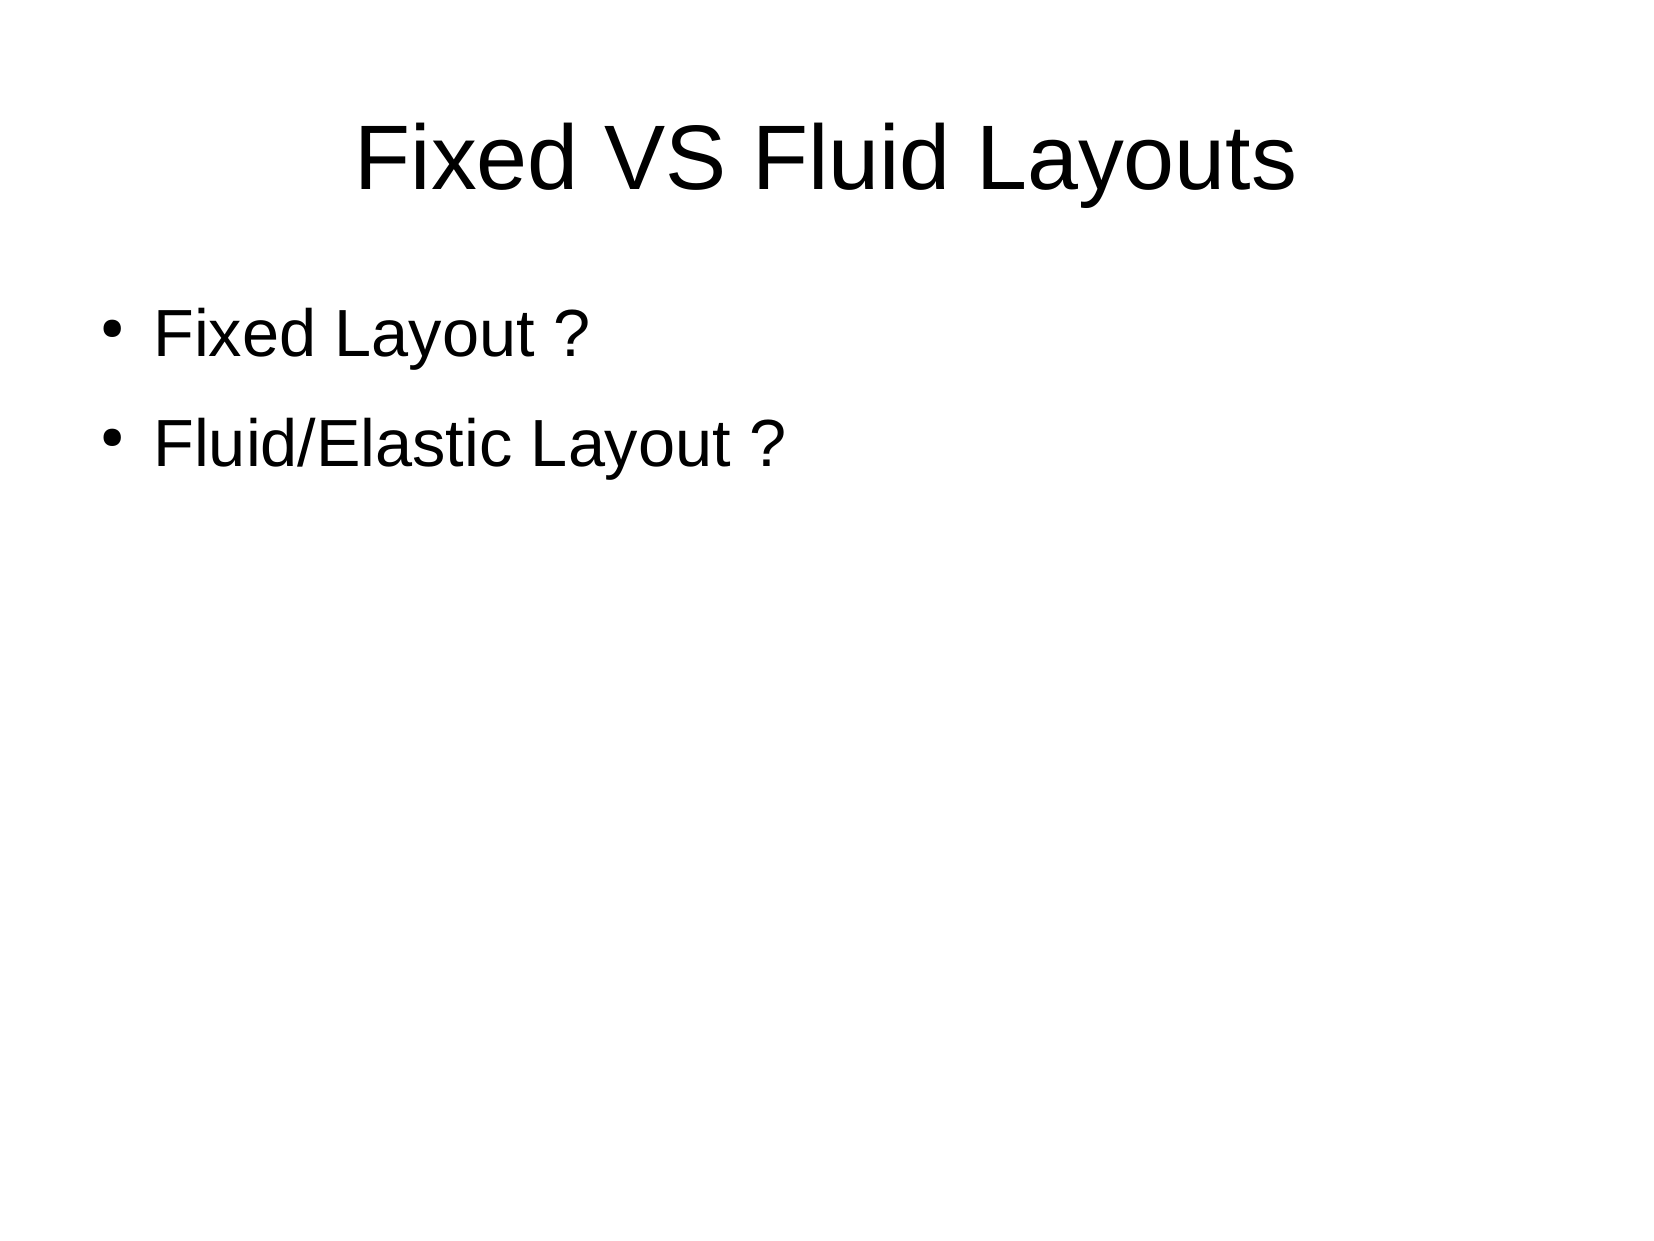

Fixed VS Fluid Layouts
Fixed Layout ?
Fluid/Elastic Layout ?